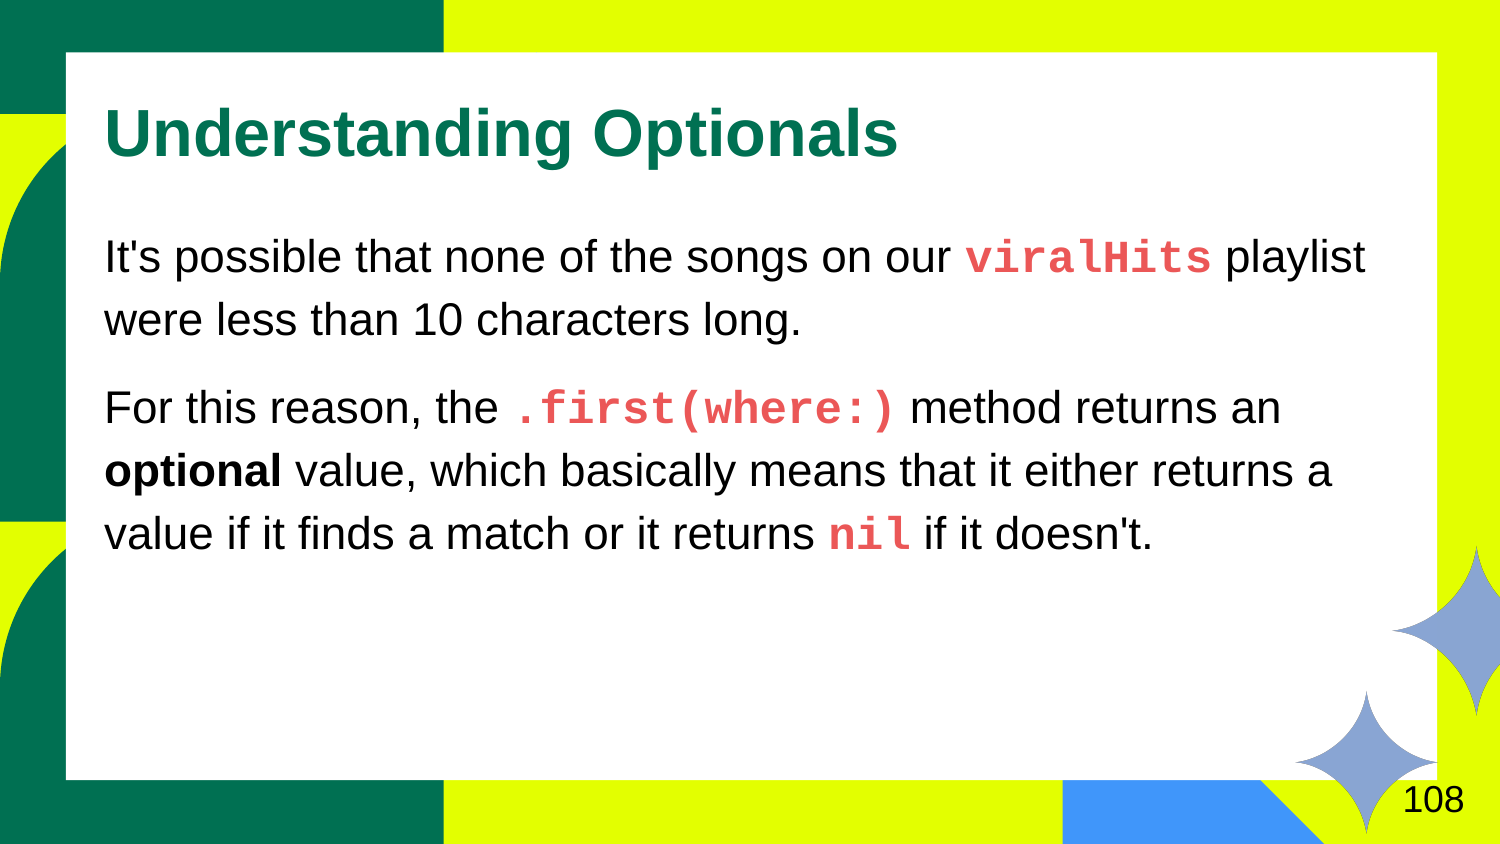

# Understanding Optionals
It's possible that none of the songs on our viralHits playlist were less than 10 characters long.
For this reason, the .first(where:) method returns an optional value, which basically means that it either returns a value if it finds a match or it returns nil if it doesn't.